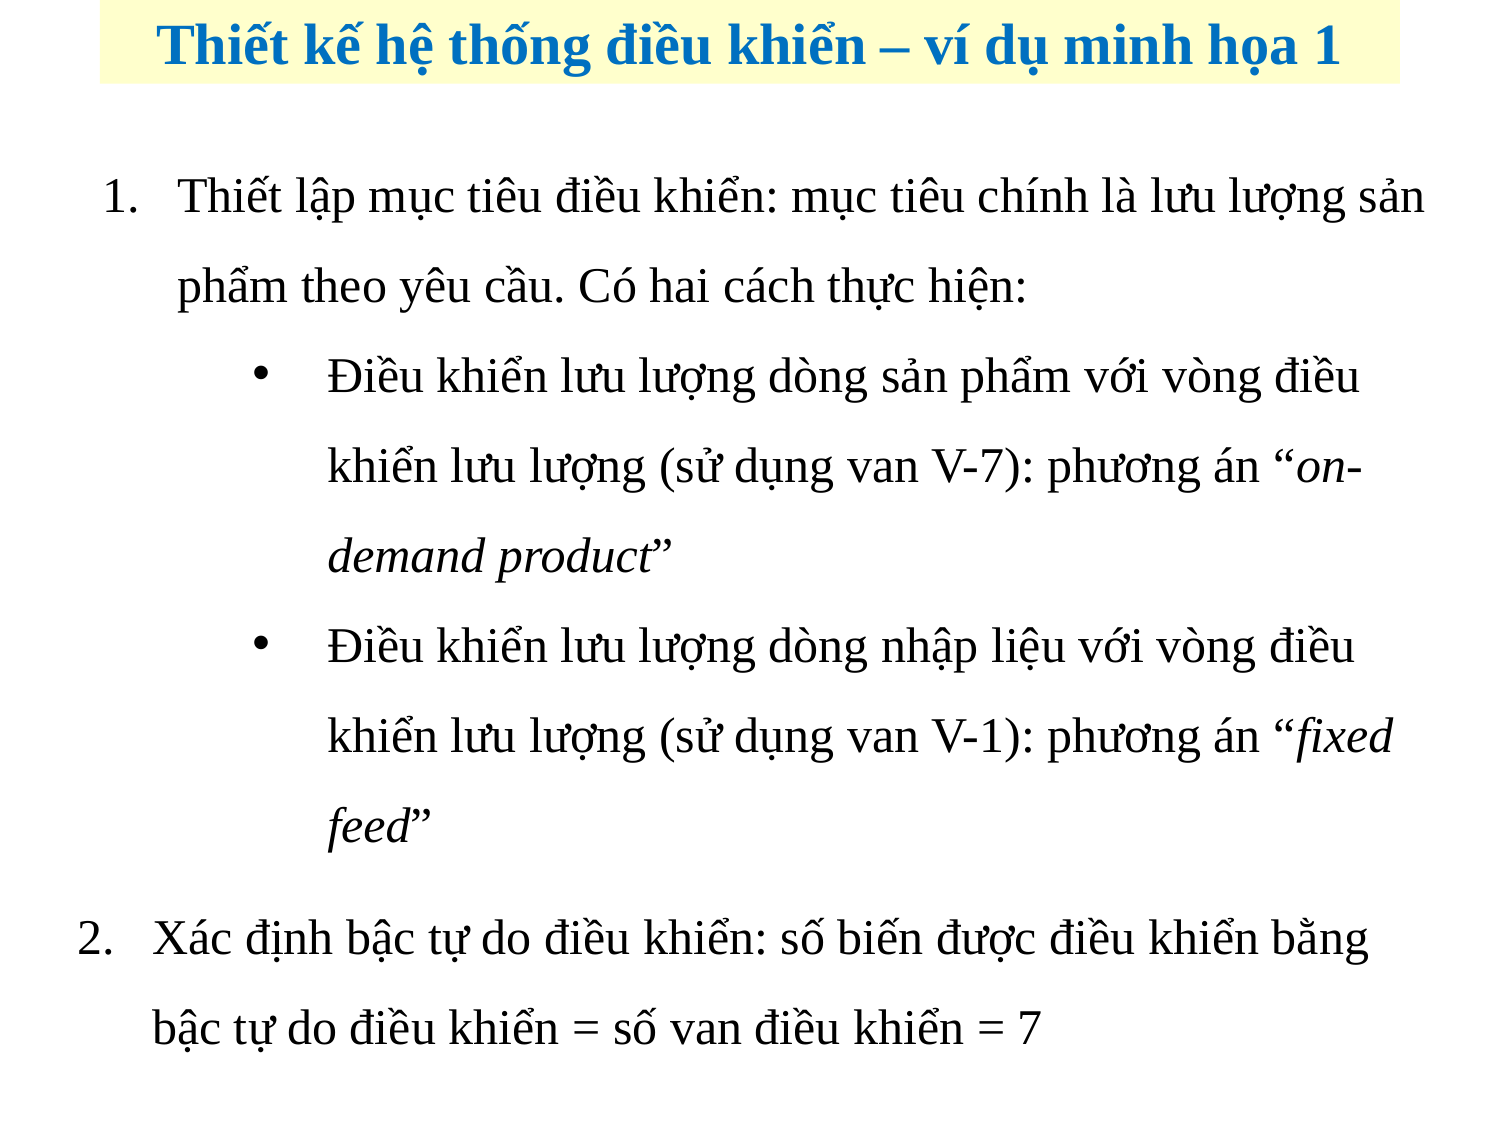

Thiết kế hệ thống điều khiển – ví dụ minh họa 1
Thiết lập mục tiêu điều khiển: mục tiêu chính là lưu lượng sản phẩm theo yêu cầu. Có hai cách thực hiện:
Điều khiển lưu lượng dòng sản phẩm với vòng điều khiển lưu lượng (sử dụng van V-7): phương án “on-demand product”
Điều khiển lưu lượng dòng nhập liệu với vòng điều khiển lưu lượng (sử dụng van V-1): phương án “fixed feed”
Xác định bậc tự do điều khiển: số biến được điều khiển bằng bậc tự do điều khiển = số van điều khiển = 7